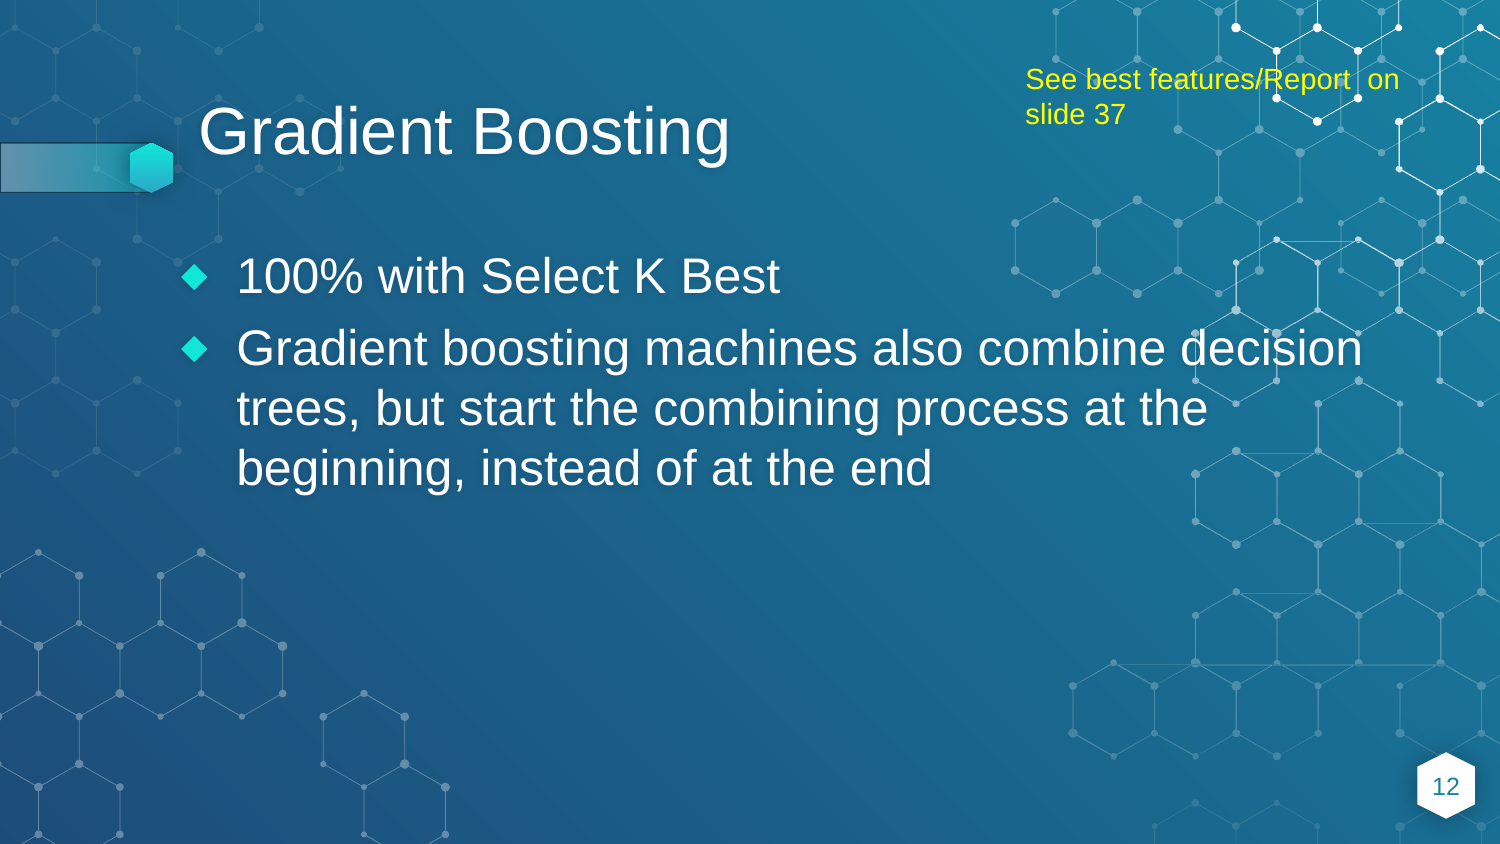

See best features/Report  on slide 37
# Gradient Boosting

100% with Select K Best
Gradient boosting machines also combine decision trees, but start the combining process at the beginning, instead of at the end

12